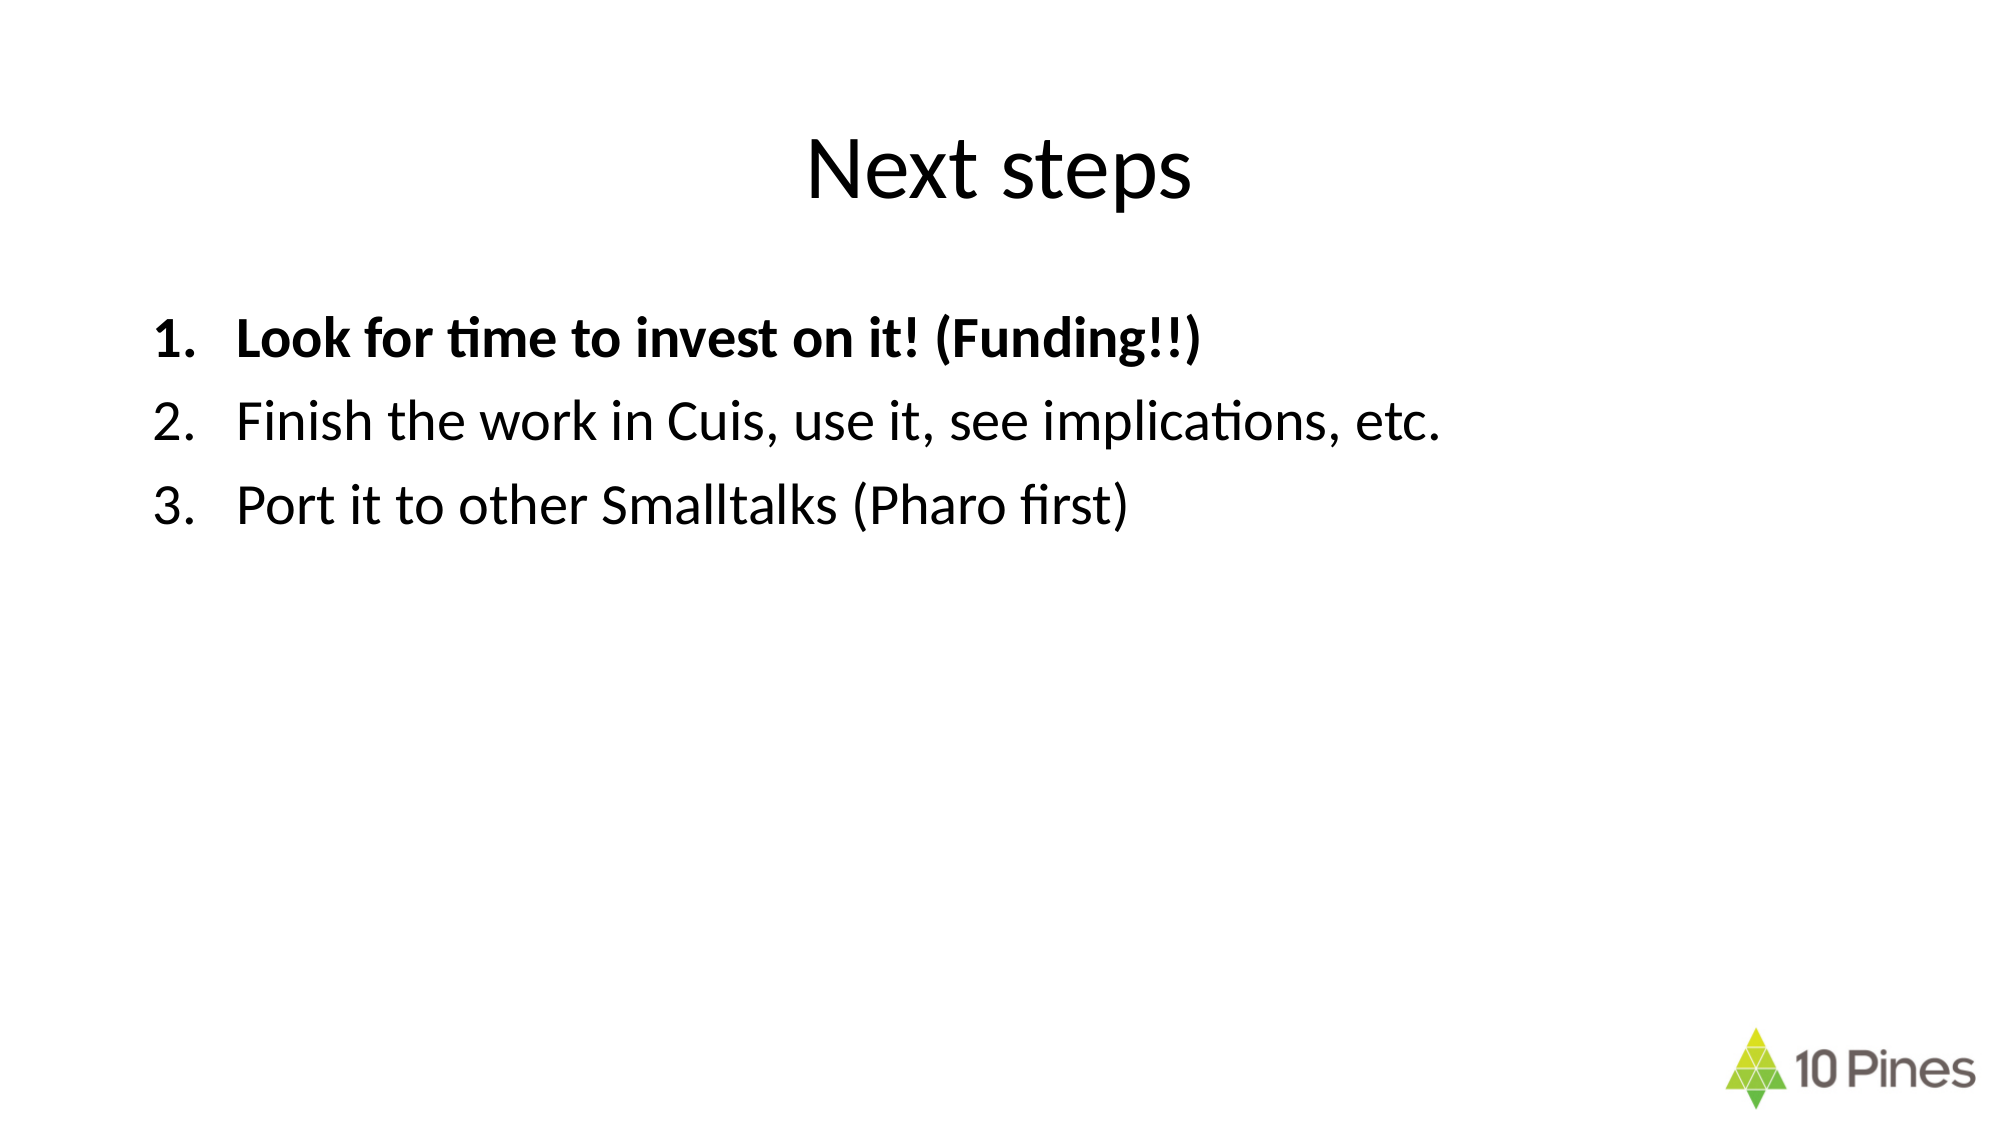

# Next steps
Look for time to invest on it! (Funding!!)
Finish the work in Cuis, use it, see implications, etc.
Port it to other Smalltalks (Pharo first)